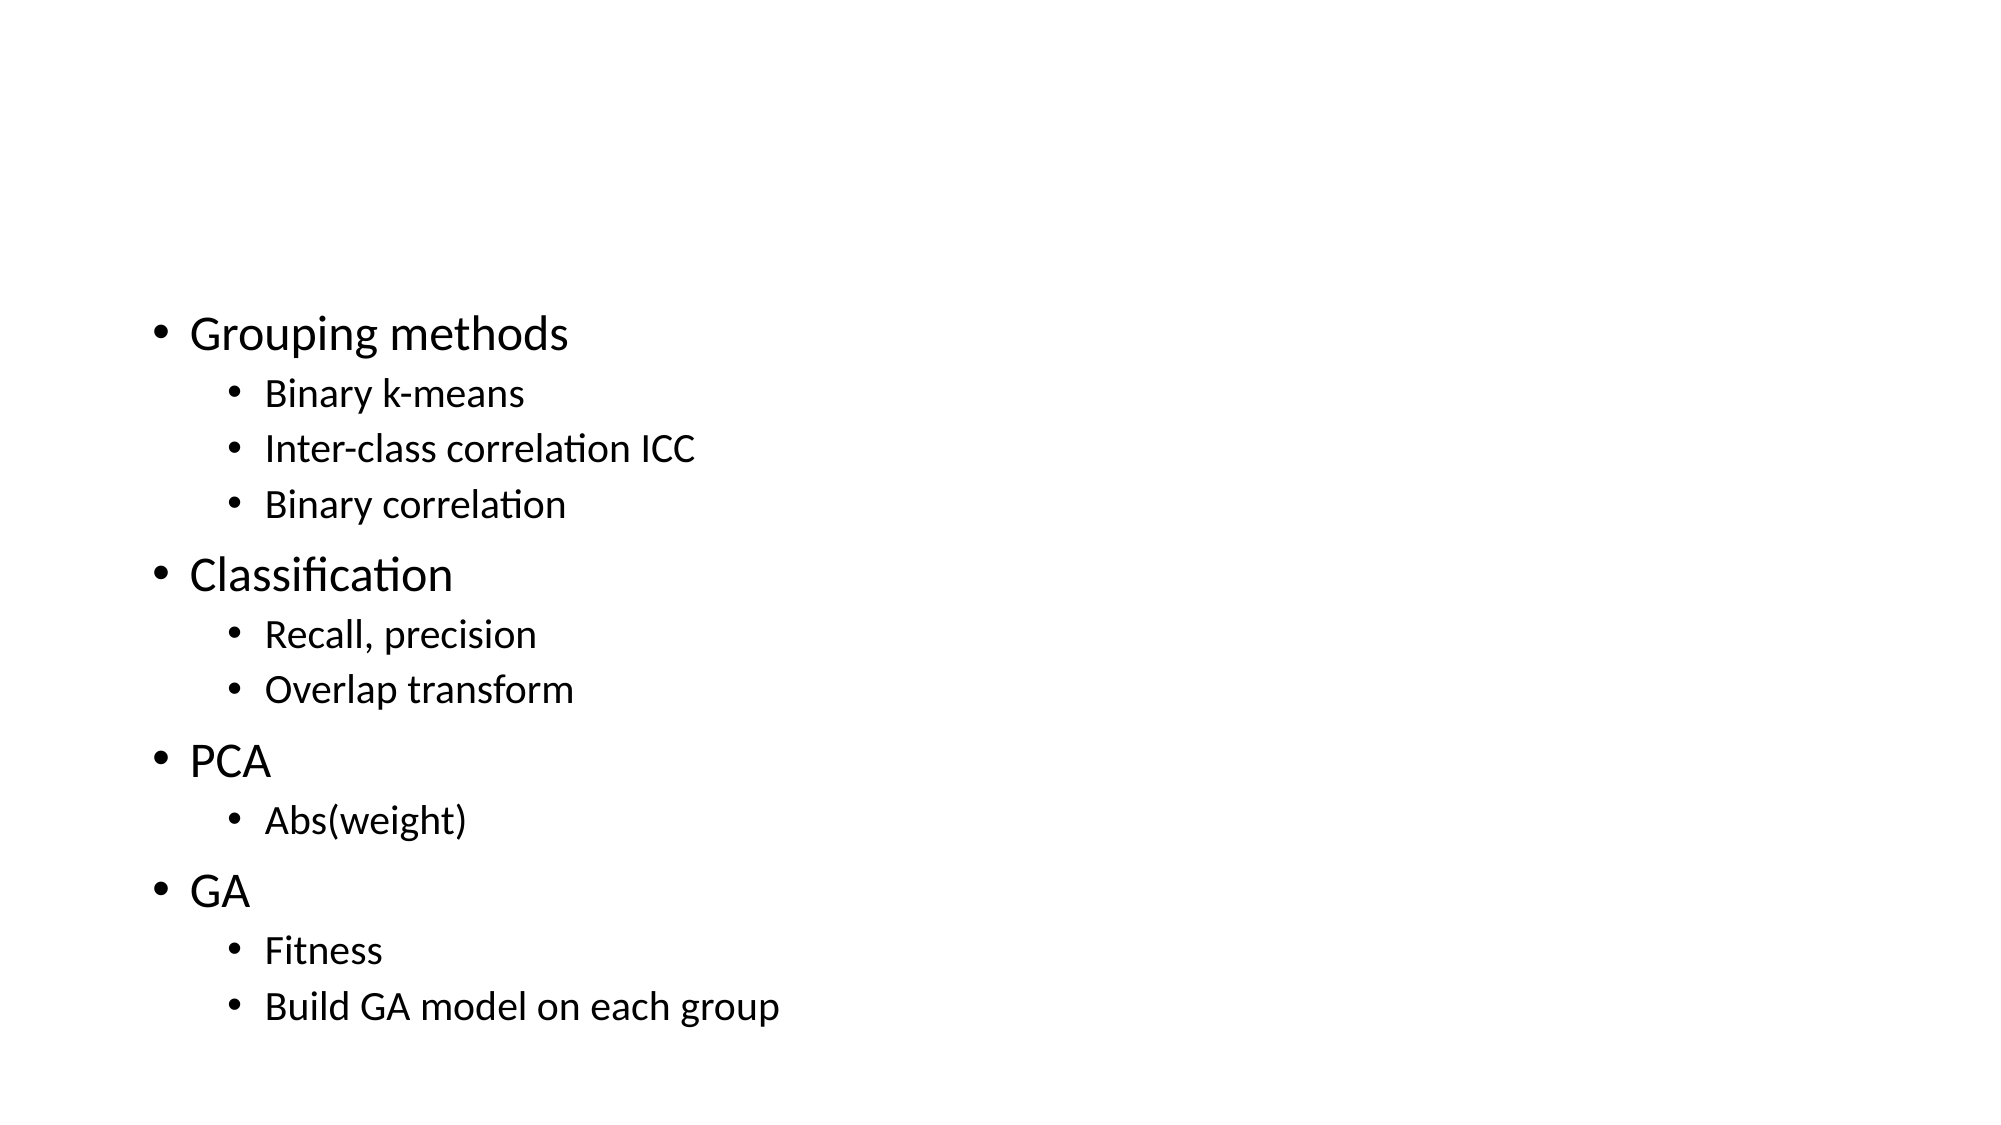

#
Grouping methods
Binary k-means
Inter-class correlation ICC
Binary correlation
Classification
Recall, precision
Overlap transform
PCA
Abs(weight)
GA
Fitness
Build GA model on each group